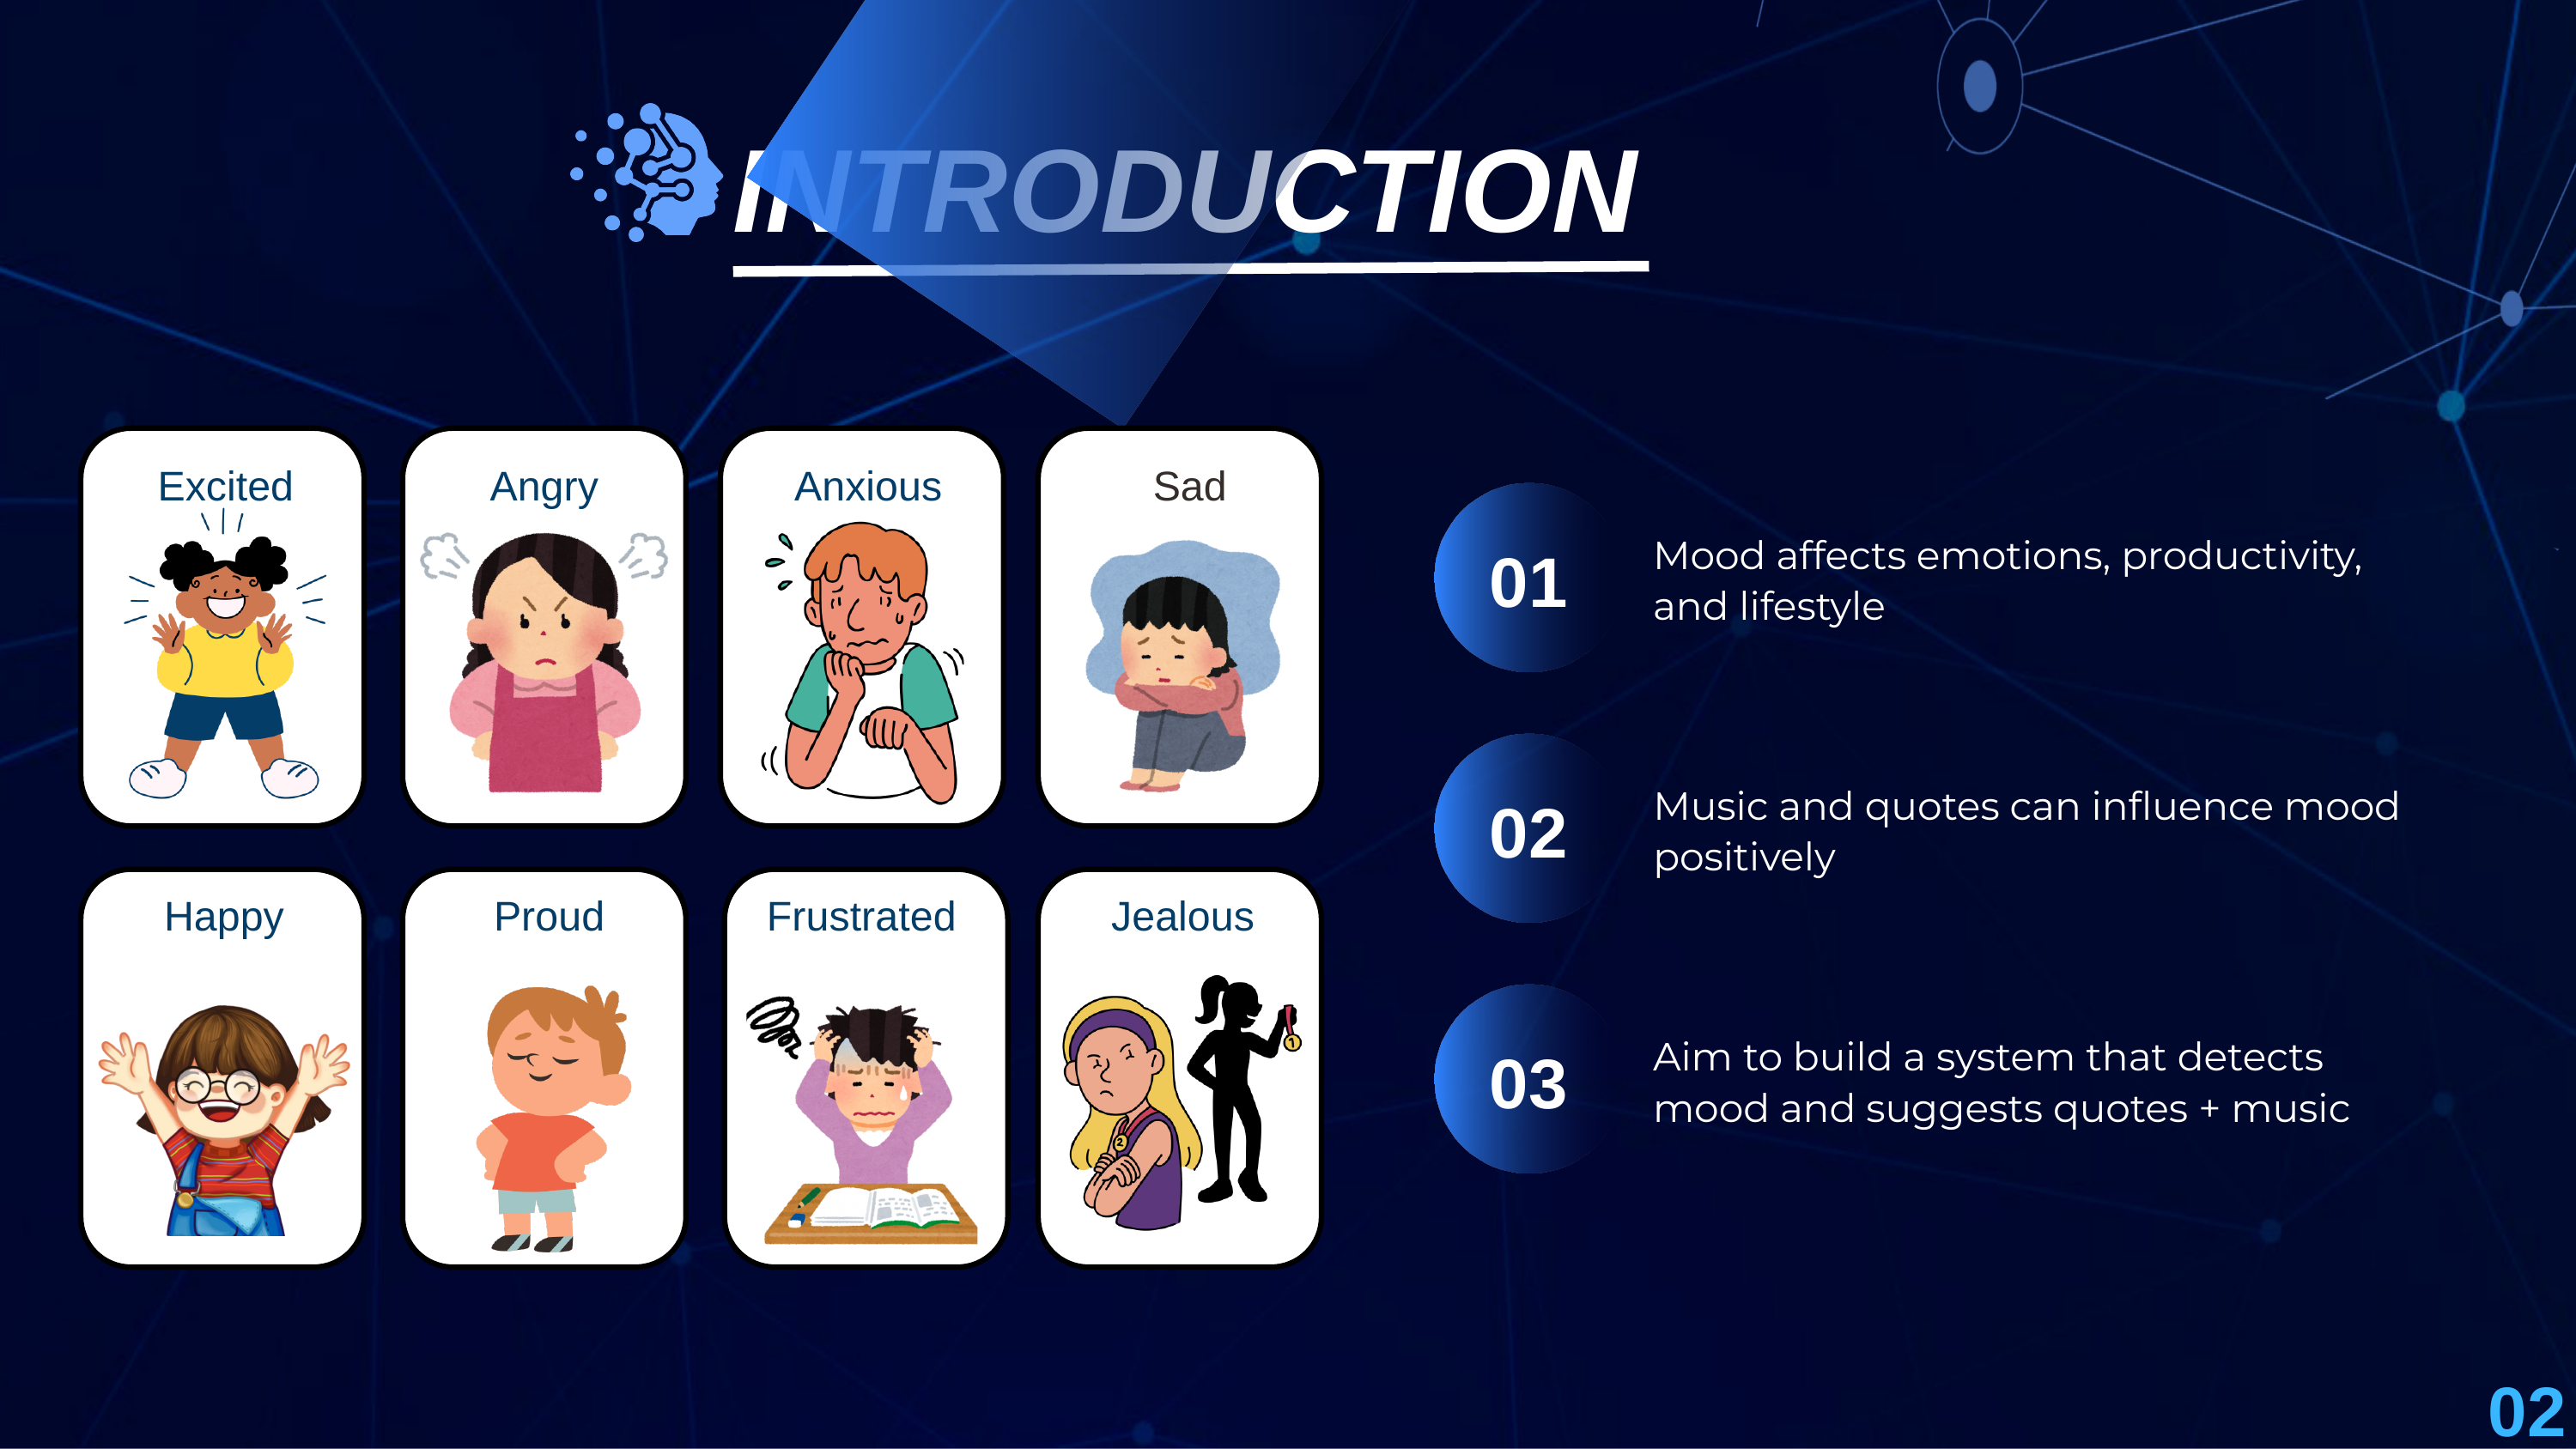

INTRODUCTION

Anxious
Sad
Excited
Angry

Mood affects emotions, productivity, and lifestyle
01

Music and quotes can influence mood positively
02

Happy
Proud
Frustrated
Jealous

Aim to build a system that detects mood and suggests quotes + music
03
02